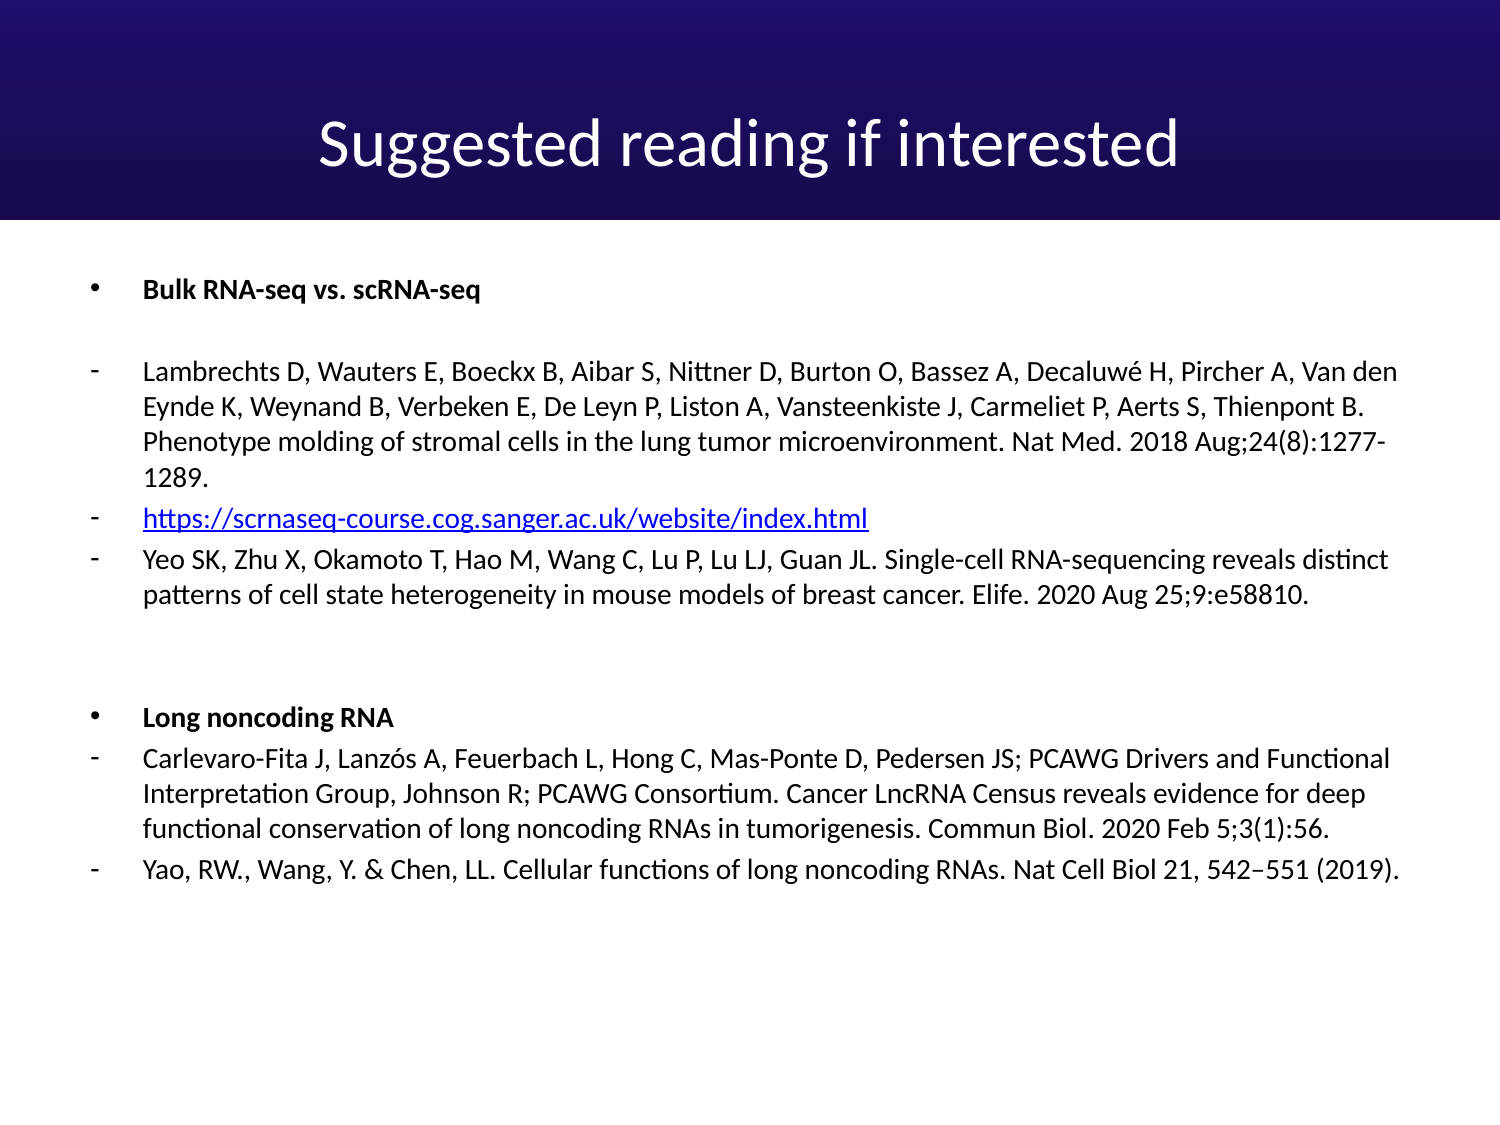

# Suggested reading if interested
Bulk RNA-seq vs. scRNA-seq

Lambrechts D, Wauters E, Boeckx B, Aibar S, Nittner D, Burton O, Bassez A, Decaluwé H, Pircher A, Van den Eynde K, Weynand B, Verbeken E, De Leyn P, Liston A, Vansteenkiste J, Carmeliet P, Aerts S, Thienpont B. Phenotype molding of stromal cells in the lung tumor microenvironment. Nat Med. 2018 Aug;24(8):1277-1289.
https://scrnaseq-course.cog.sanger.ac.uk/website/index.html
Yeo SK, Zhu X, Okamoto T, Hao M, Wang C, Lu P, Lu LJ, Guan JL. Single-cell RNA-sequencing reveals distinct patterns of cell state heterogeneity in mouse models of breast cancer. Elife. 2020 Aug 25;9:e58810.

Long noncoding RNA
Carlevaro-Fita J, Lanzós A, Feuerbach L, Hong C, Mas-Ponte D, Pedersen JS; PCAWG Drivers and Functional Interpretation Group, Johnson R; PCAWG Consortium. Cancer LncRNA Census reveals evidence for deep functional conservation of long noncoding RNAs in tumorigenesis. Commun Biol. 2020 Feb 5;3(1):56.
Yao, RW., Wang, Y. & Chen, LL. Cellular functions of long noncoding RNAs. Nat Cell Biol 21, 542–551 (2019).